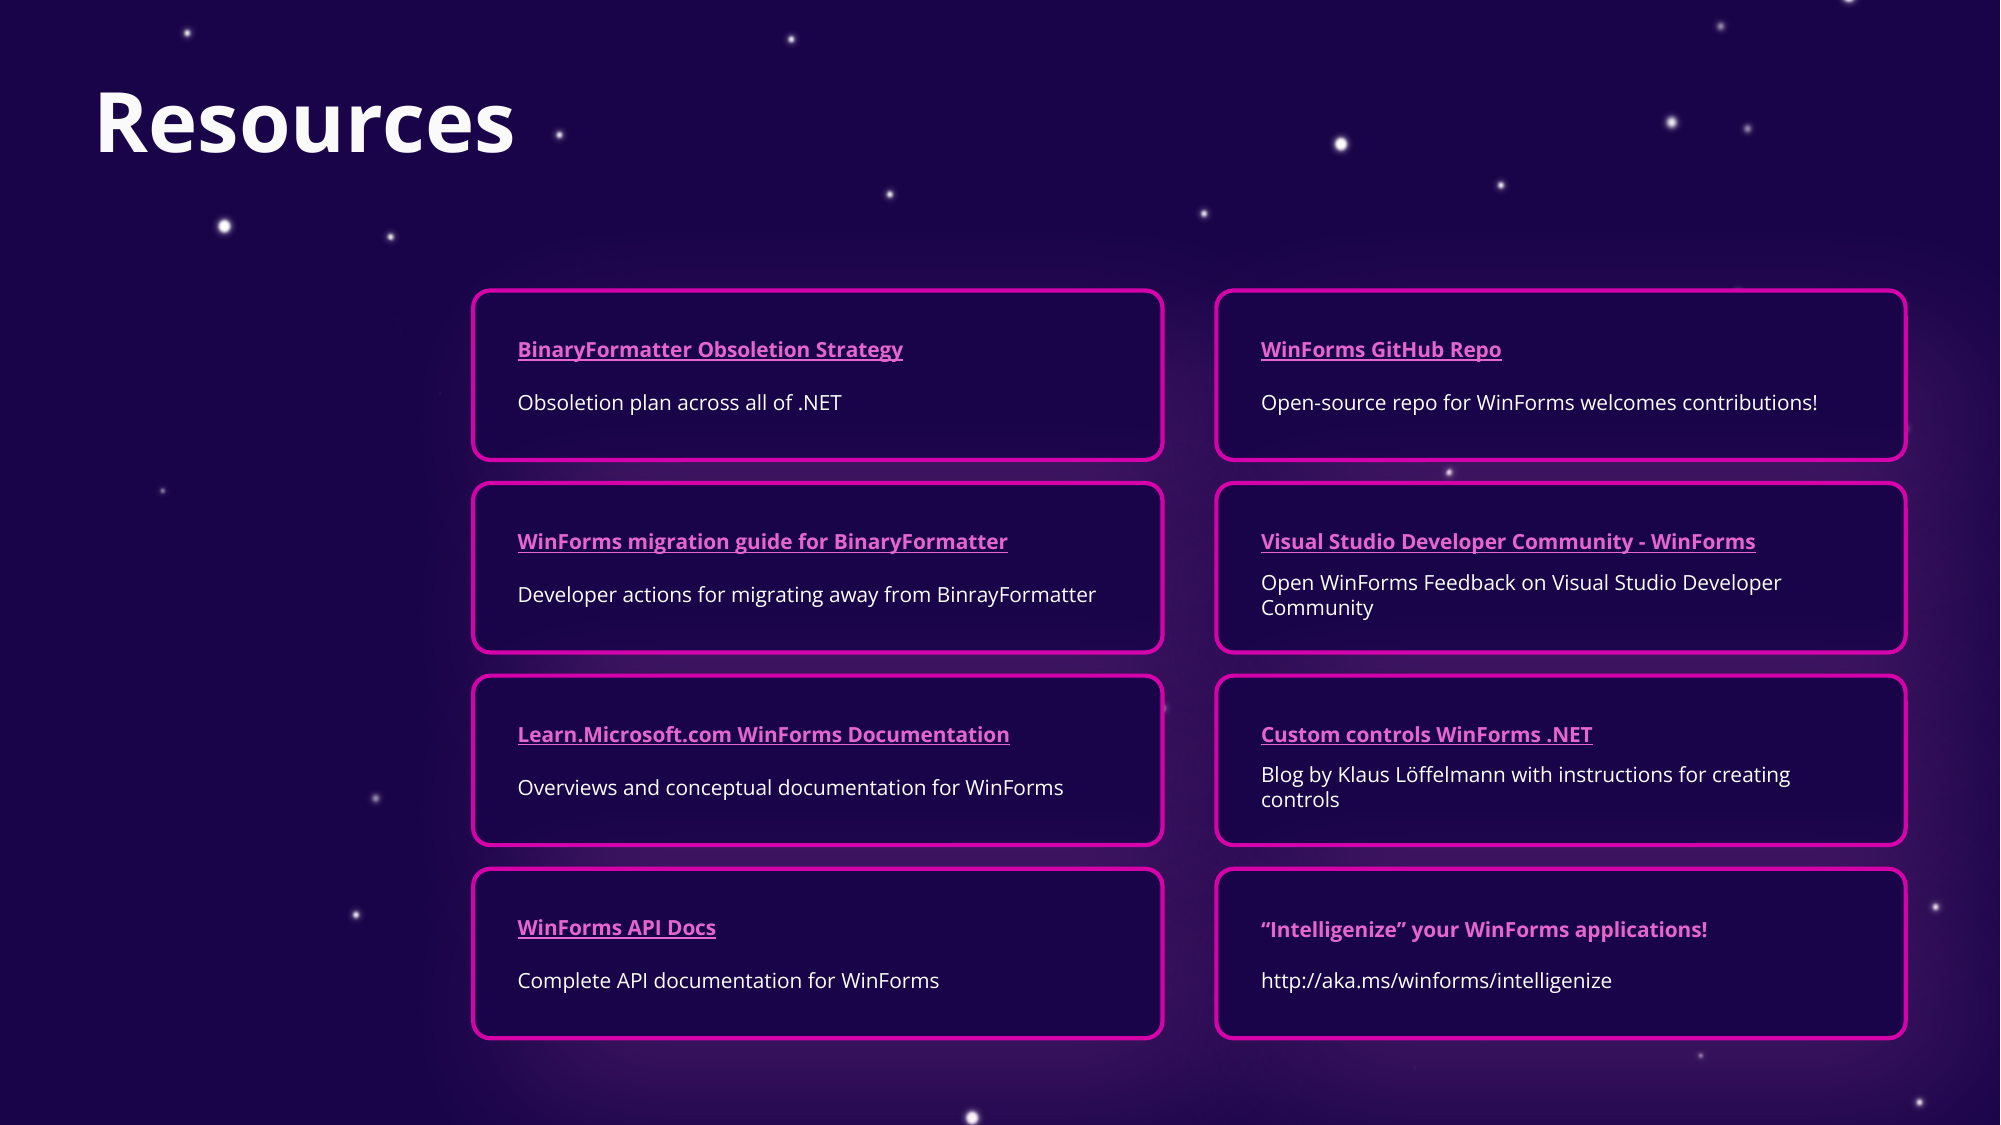

# Resources
BinaryFormatter Obsoletion Strategy
WinForms GitHub Repo
Obsoletion plan across all of .NET
Open-source repo for WinForms welcomes contributions!
WinForms migration guide for BinaryFormatter
Visual Studio Developer Community - WinForms
Open WinForms Feedback on Visual Studio Developer Community
Developer actions for migrating away from BinrayFormatter
Learn.Microsoft.com WinForms Documentation
Custom controls WinForms .NET
Blog by Klaus Löffelmann with instructions for creating controls
Overviews and conceptual documentation for WinForms
WinForms API Docs
“Intelligenize” your WinForms applications!
Complete API documentation for WinForms
http://aka.ms/winforms/intelligenize